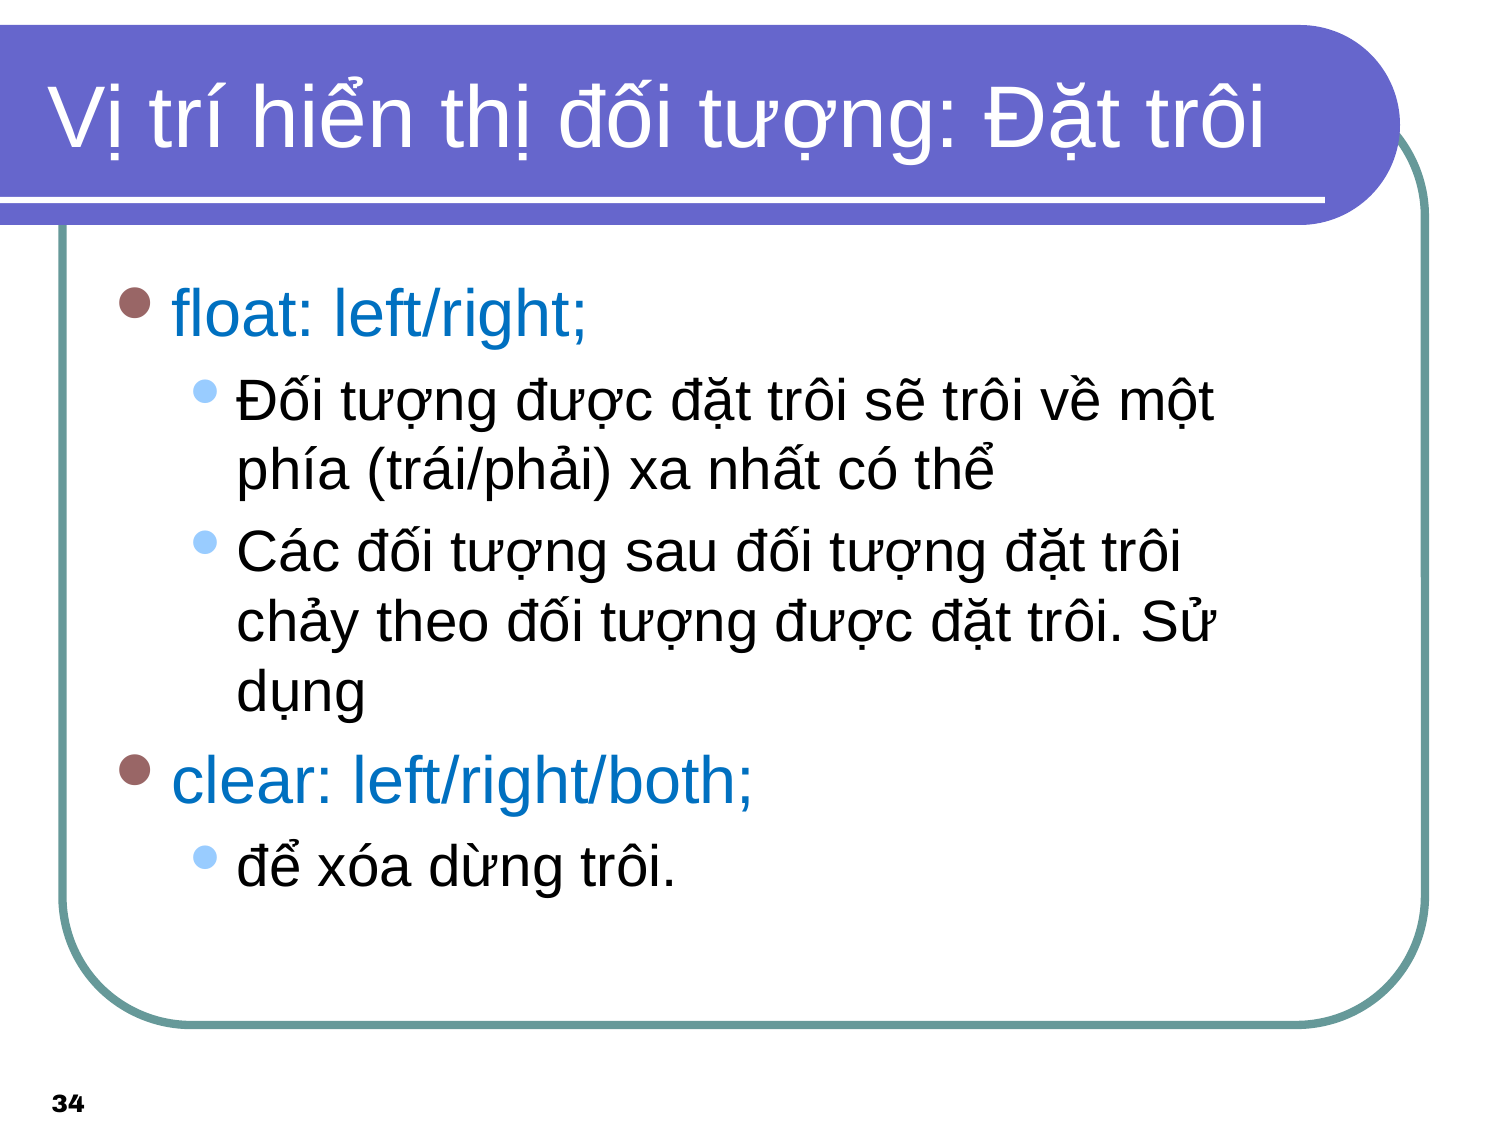

# Vị trí hiển thị đối tượng: Đặt trôi
float: left/right;
Đối tượng được đặt trôi sẽ trôi về một
phía (trái/phải) xa nhất có thể
Các đối tượng sau đối tượng đặt trôi
chảy theo đối tượng được đặt trôi. Sử
dụng
clear: left/right/both;
để xóa dừng trôi.
34